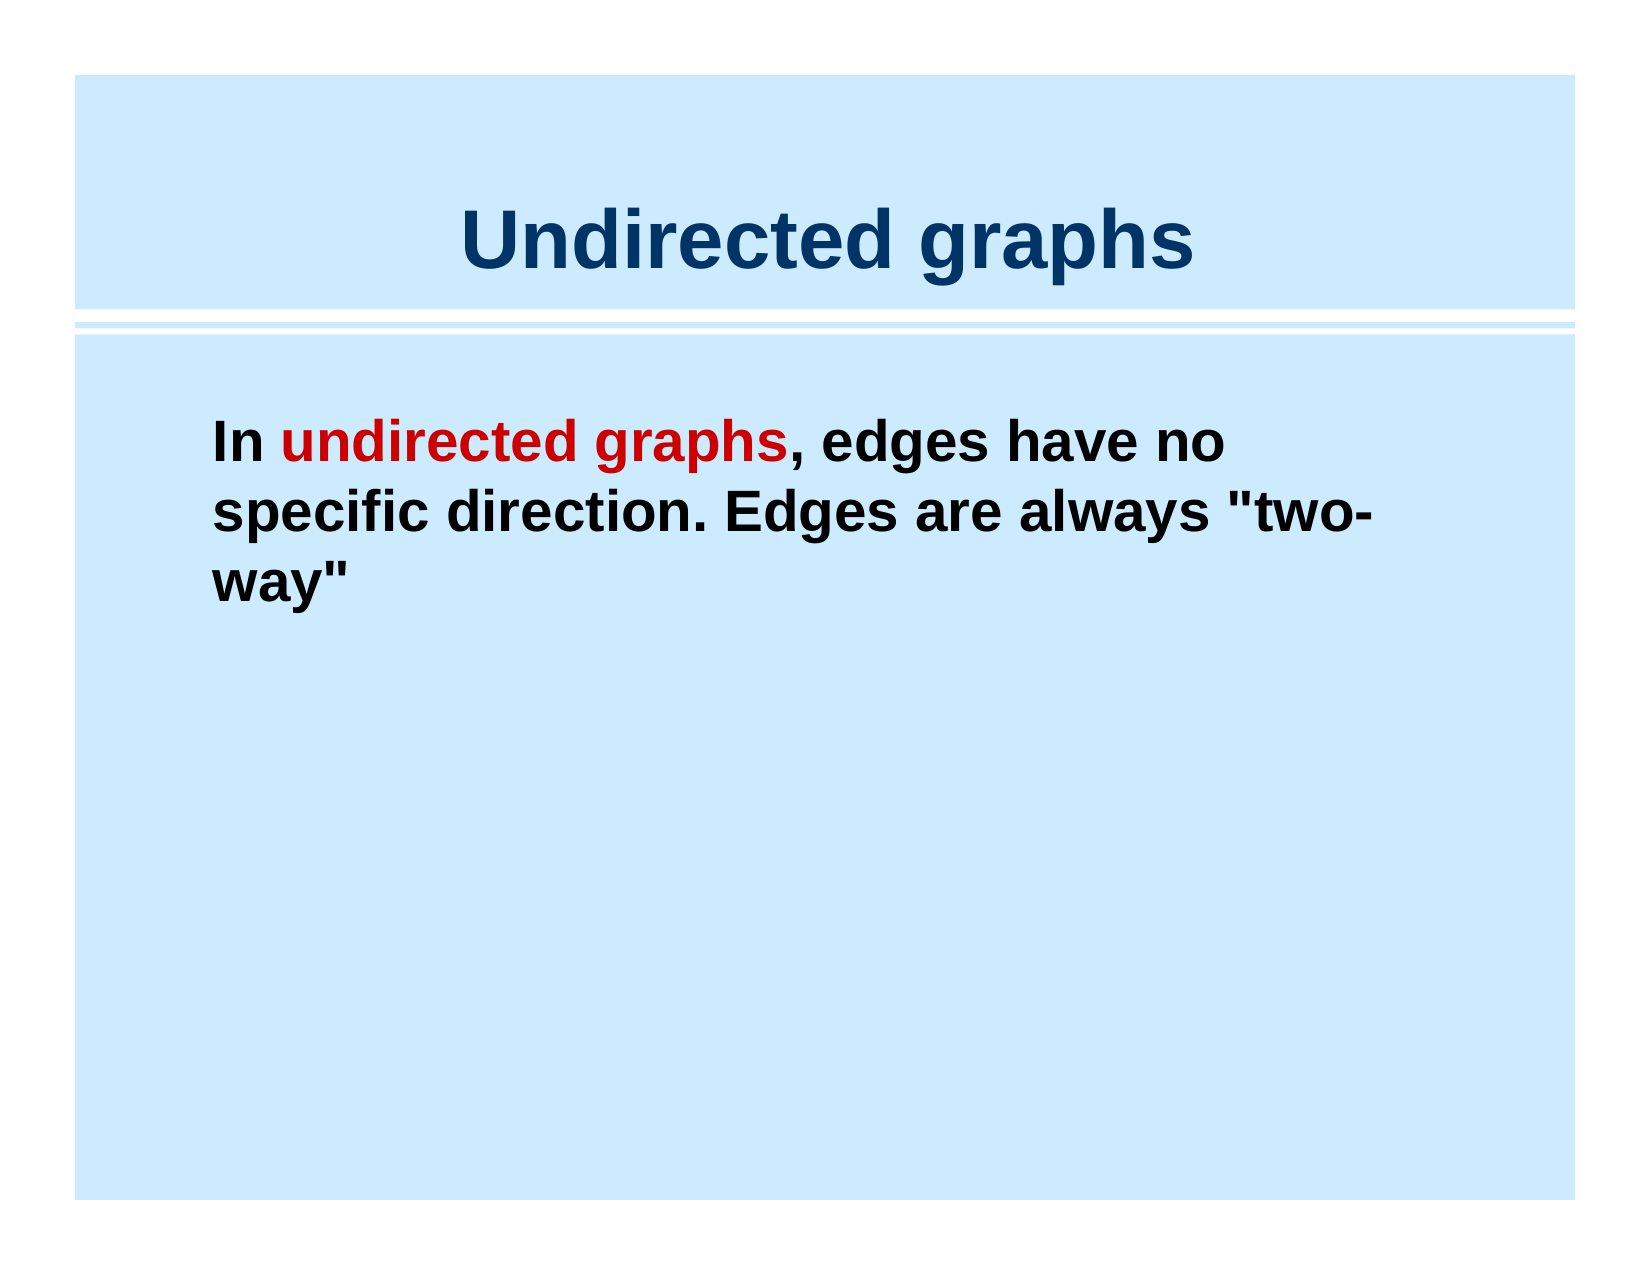

# Undirected graphs

In undirected graphs, edges have no specific direction. Edges are always "two-way"